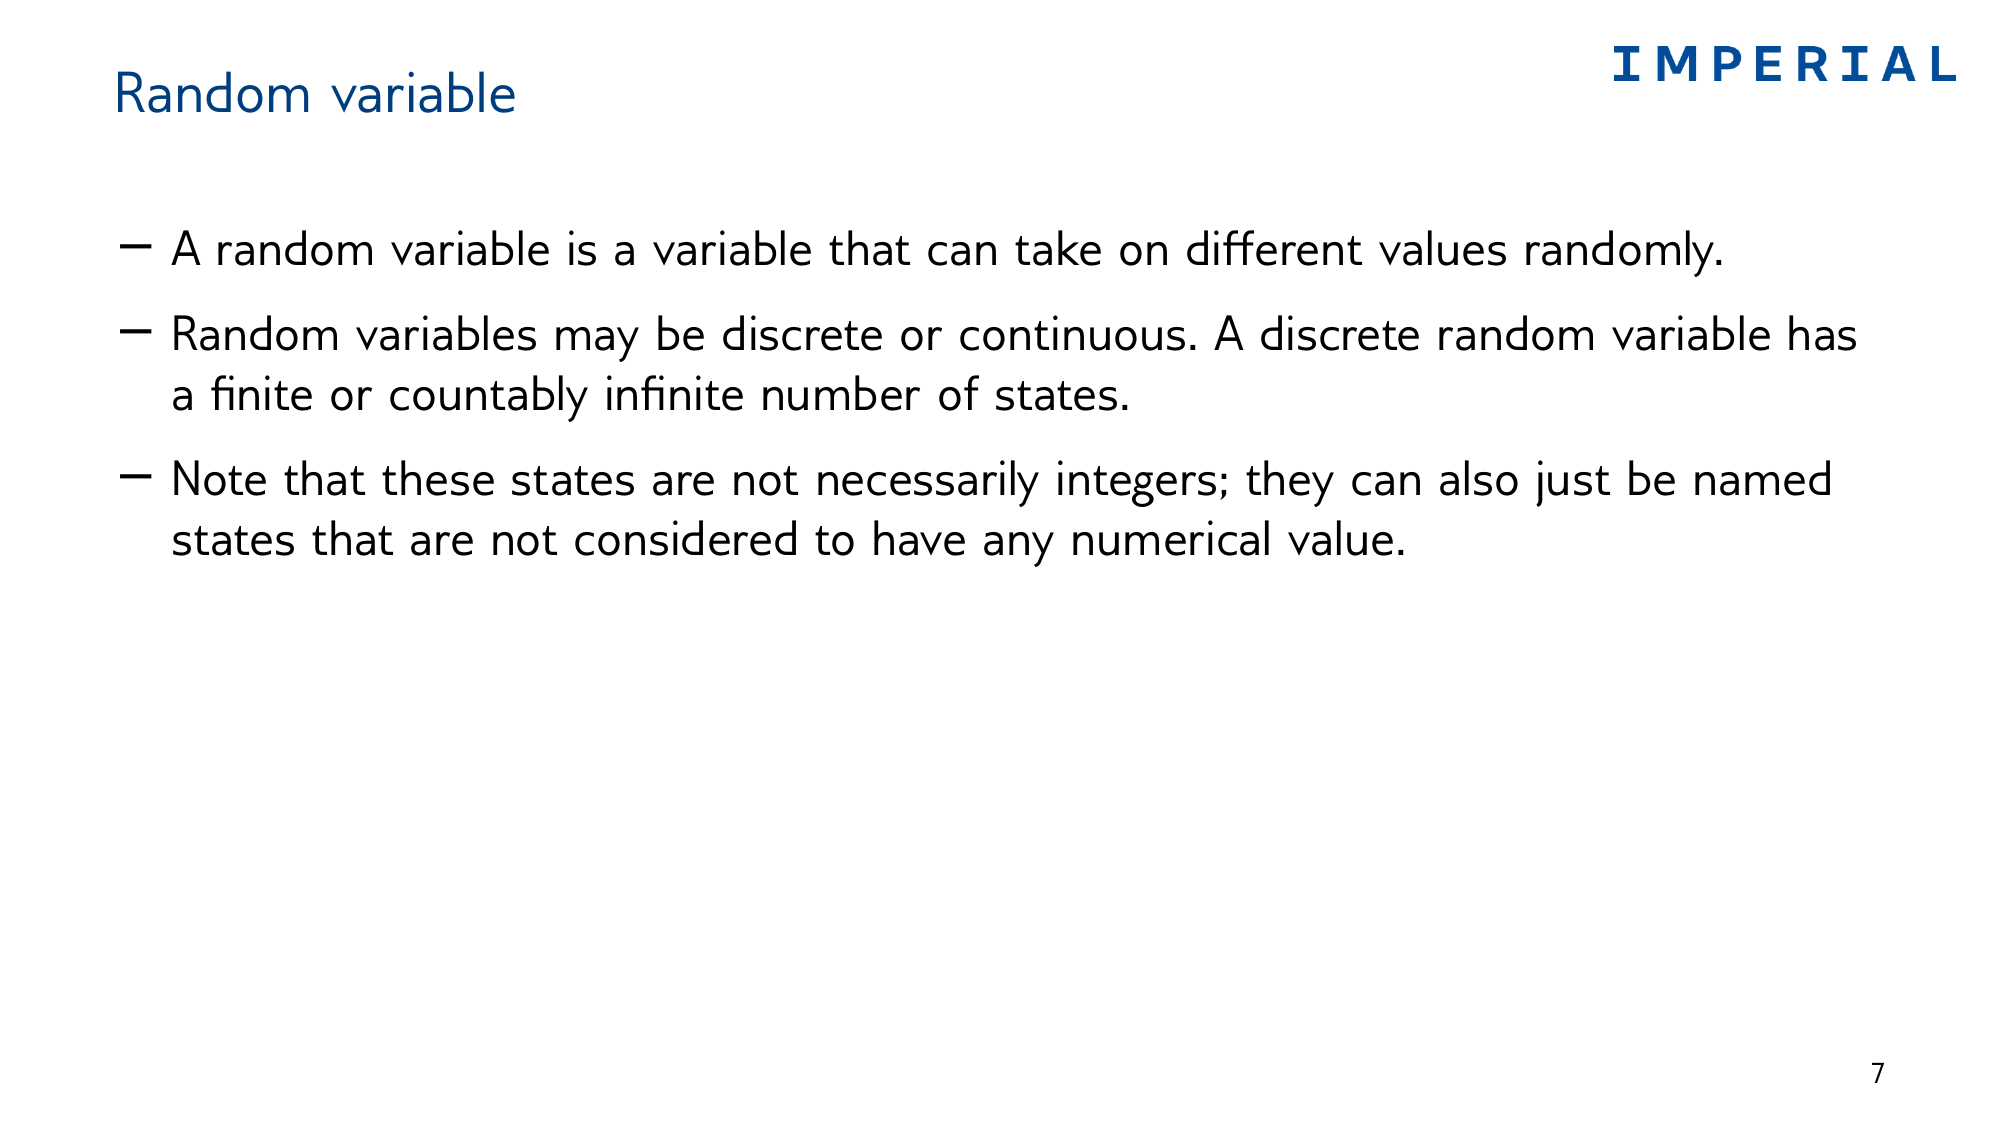

# Random variable
A random variable is a variable that can take on different values randomly.
Random variables may be discrete or continuous. A discrete random variable has a ﬁnite or countably inﬁnite number of states.
Note that these states are not necessarily integers; they can also just be named states that are not considered to have any numerical value.

7